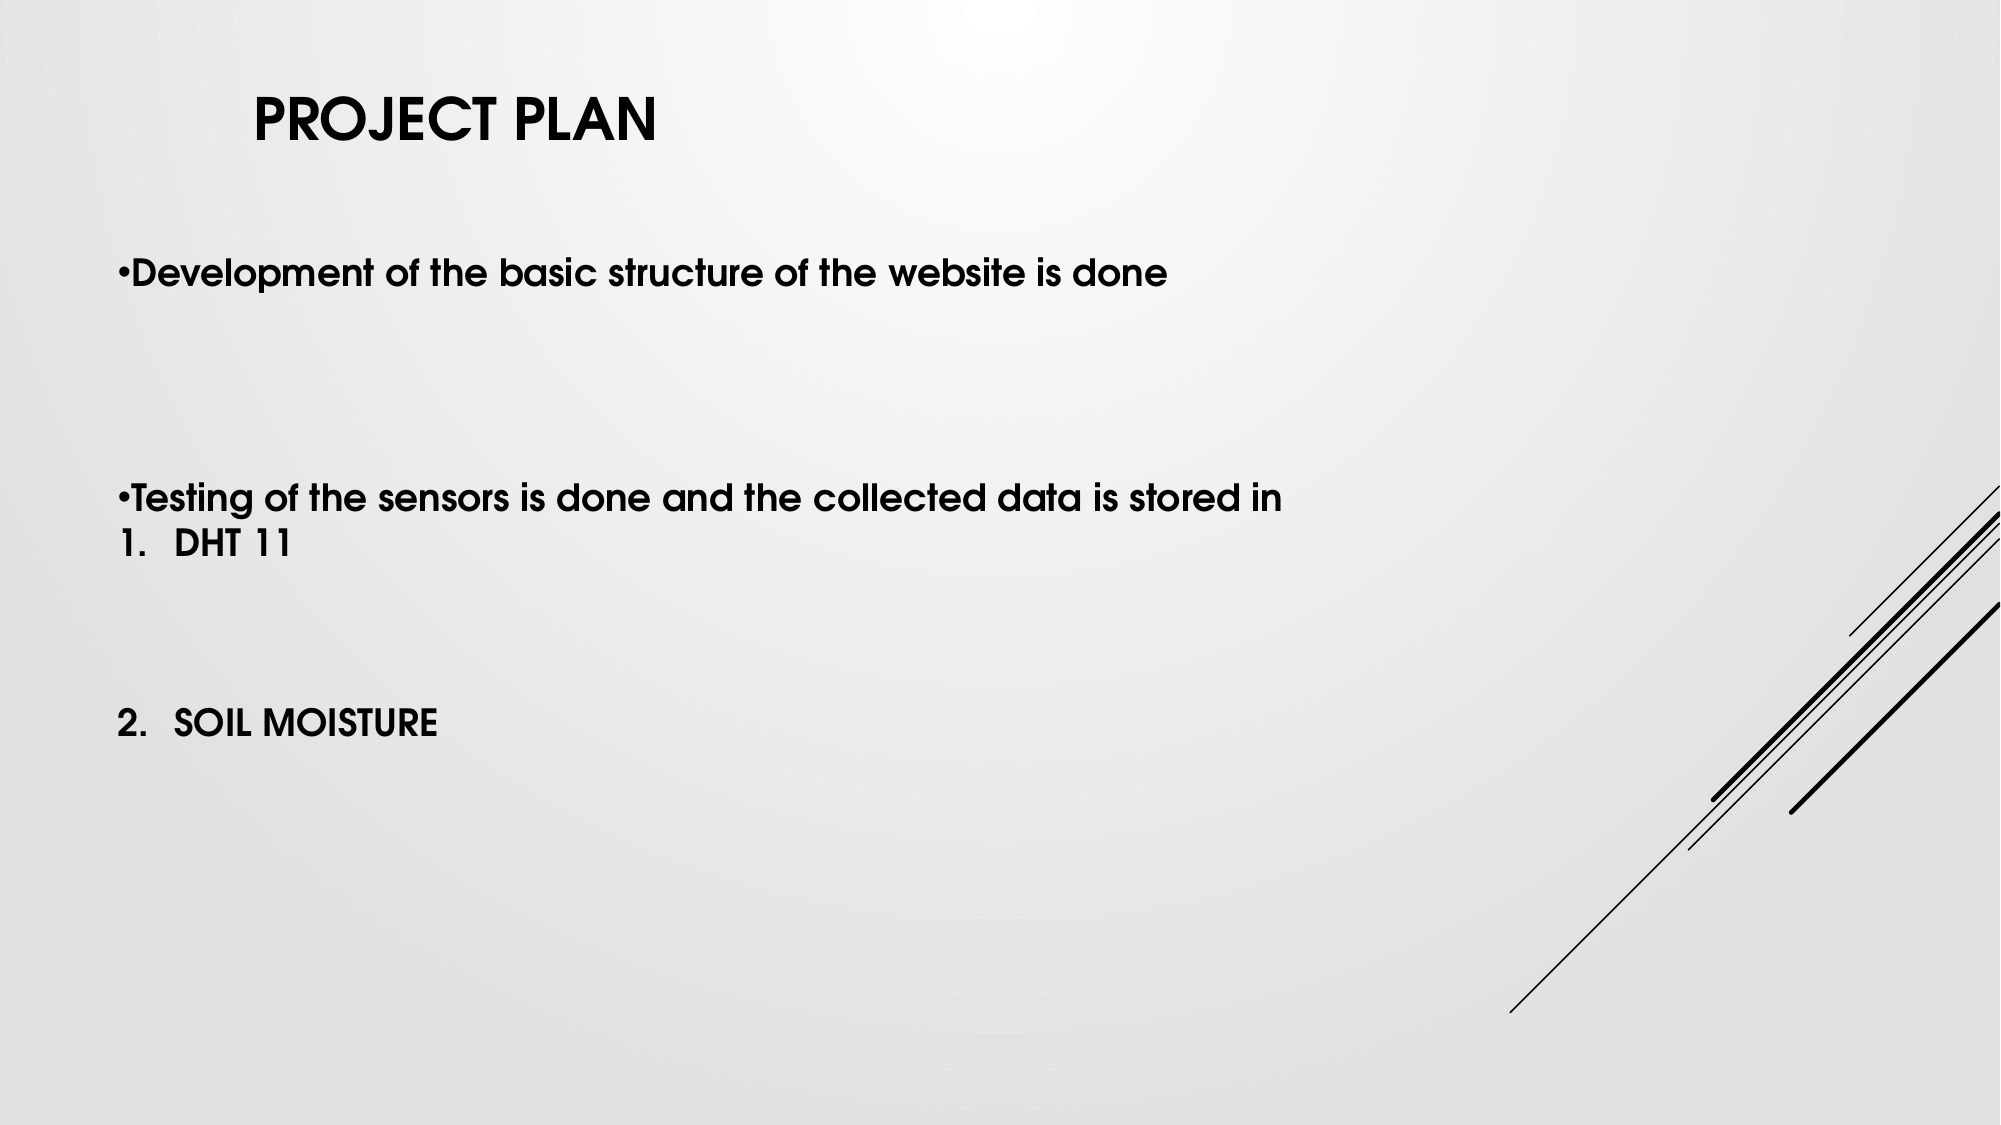

PROJECT PLAN
Development of the basic structure of the website is done

Testing of the sensors is done and the collected data is stored in
DHT 11

SOIL MOISTURE